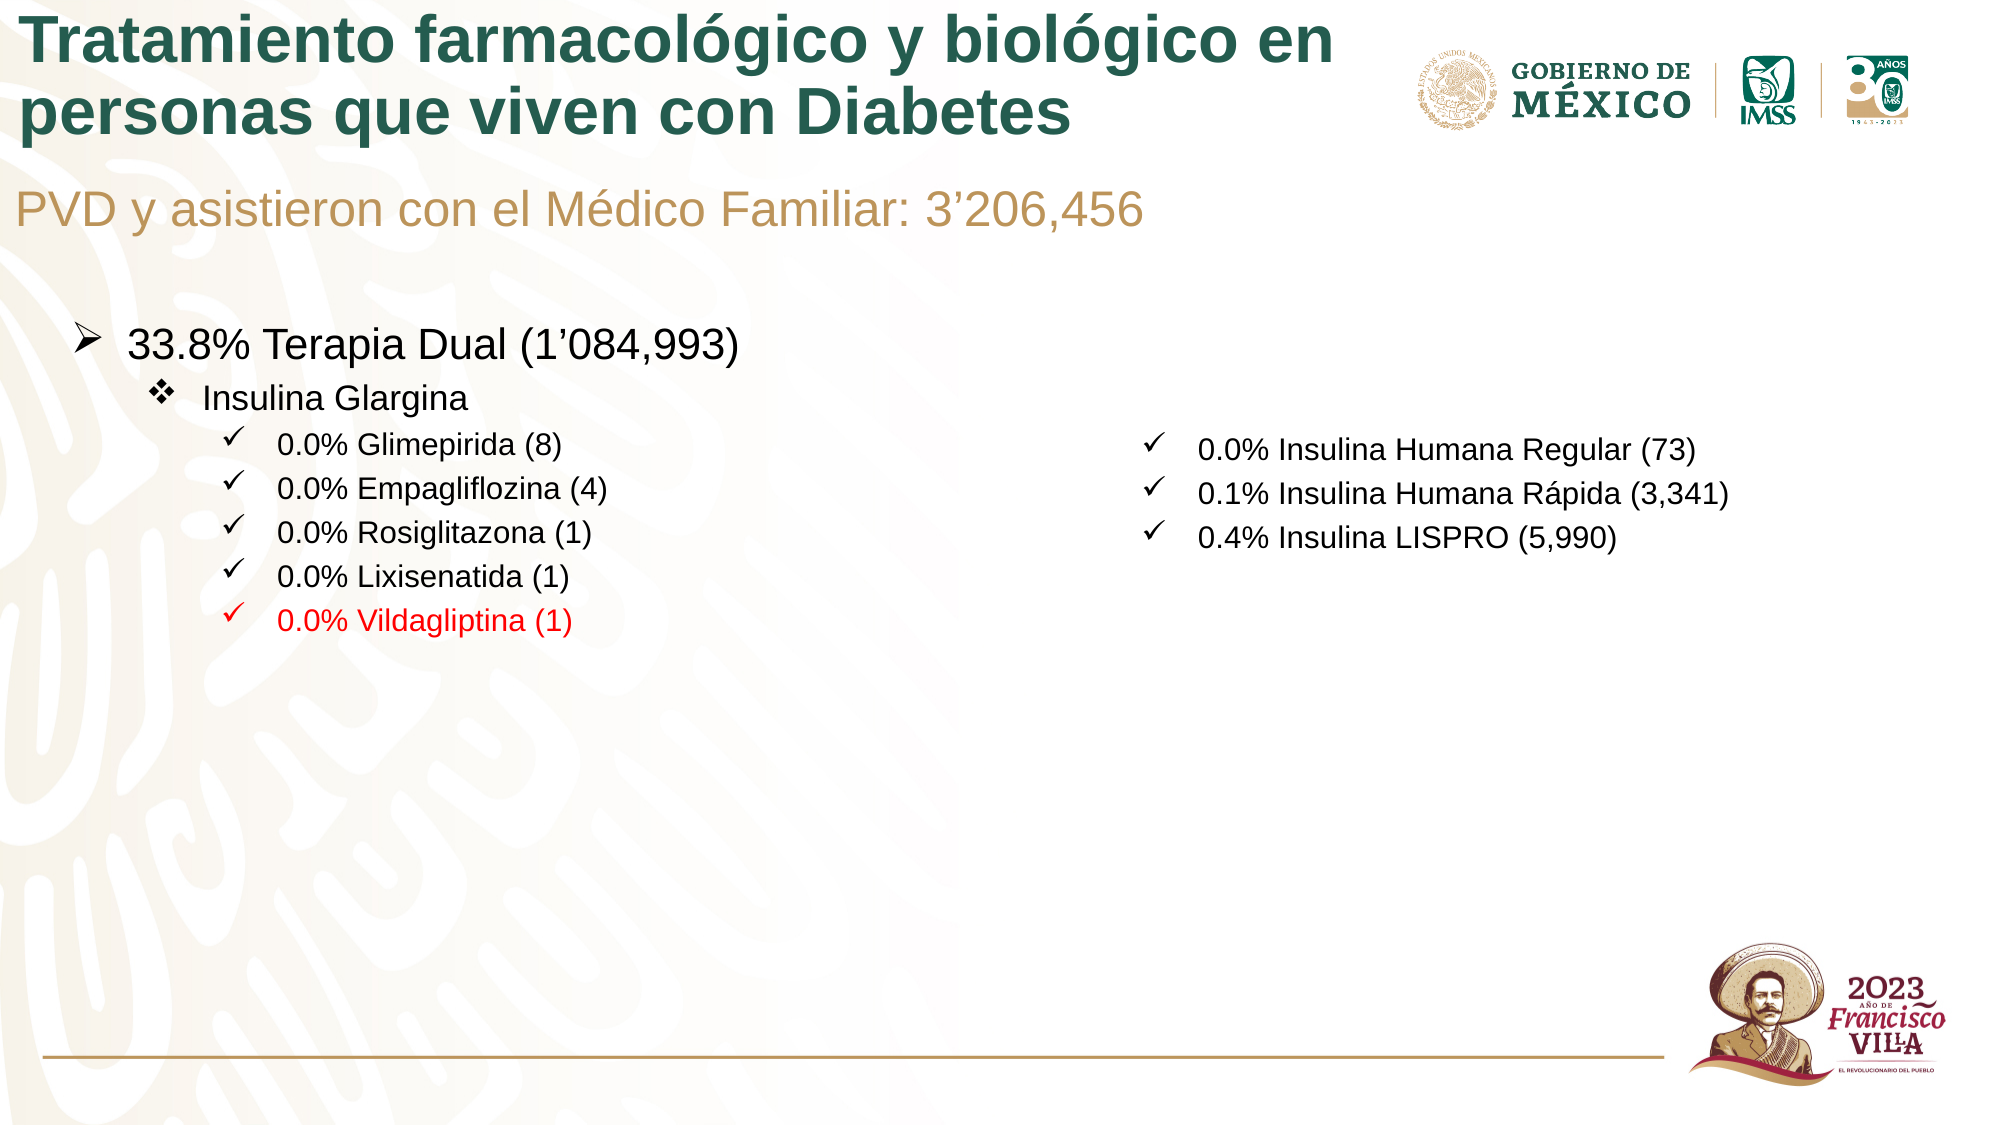

# Tratamiento farmacológico y biológico en personas que viven con Diabetes
PVD y asistieron con el Médico Familiar: 3’206,456

33.8% Terapia Dual (1’084,993)
Insulina Glargina
0.0% Glimepirida (8)
0.0% Empagliflozina (4)
0.0% Rosiglitazona (1)
0.0% Lixisenatida (1)
0.0% Vildagliptina (1)

0.0% Insulina Humana Regular (73)
0.1% Insulina Humana Rápida (3,341)
0.4% Insulina LISPRO (5,990)